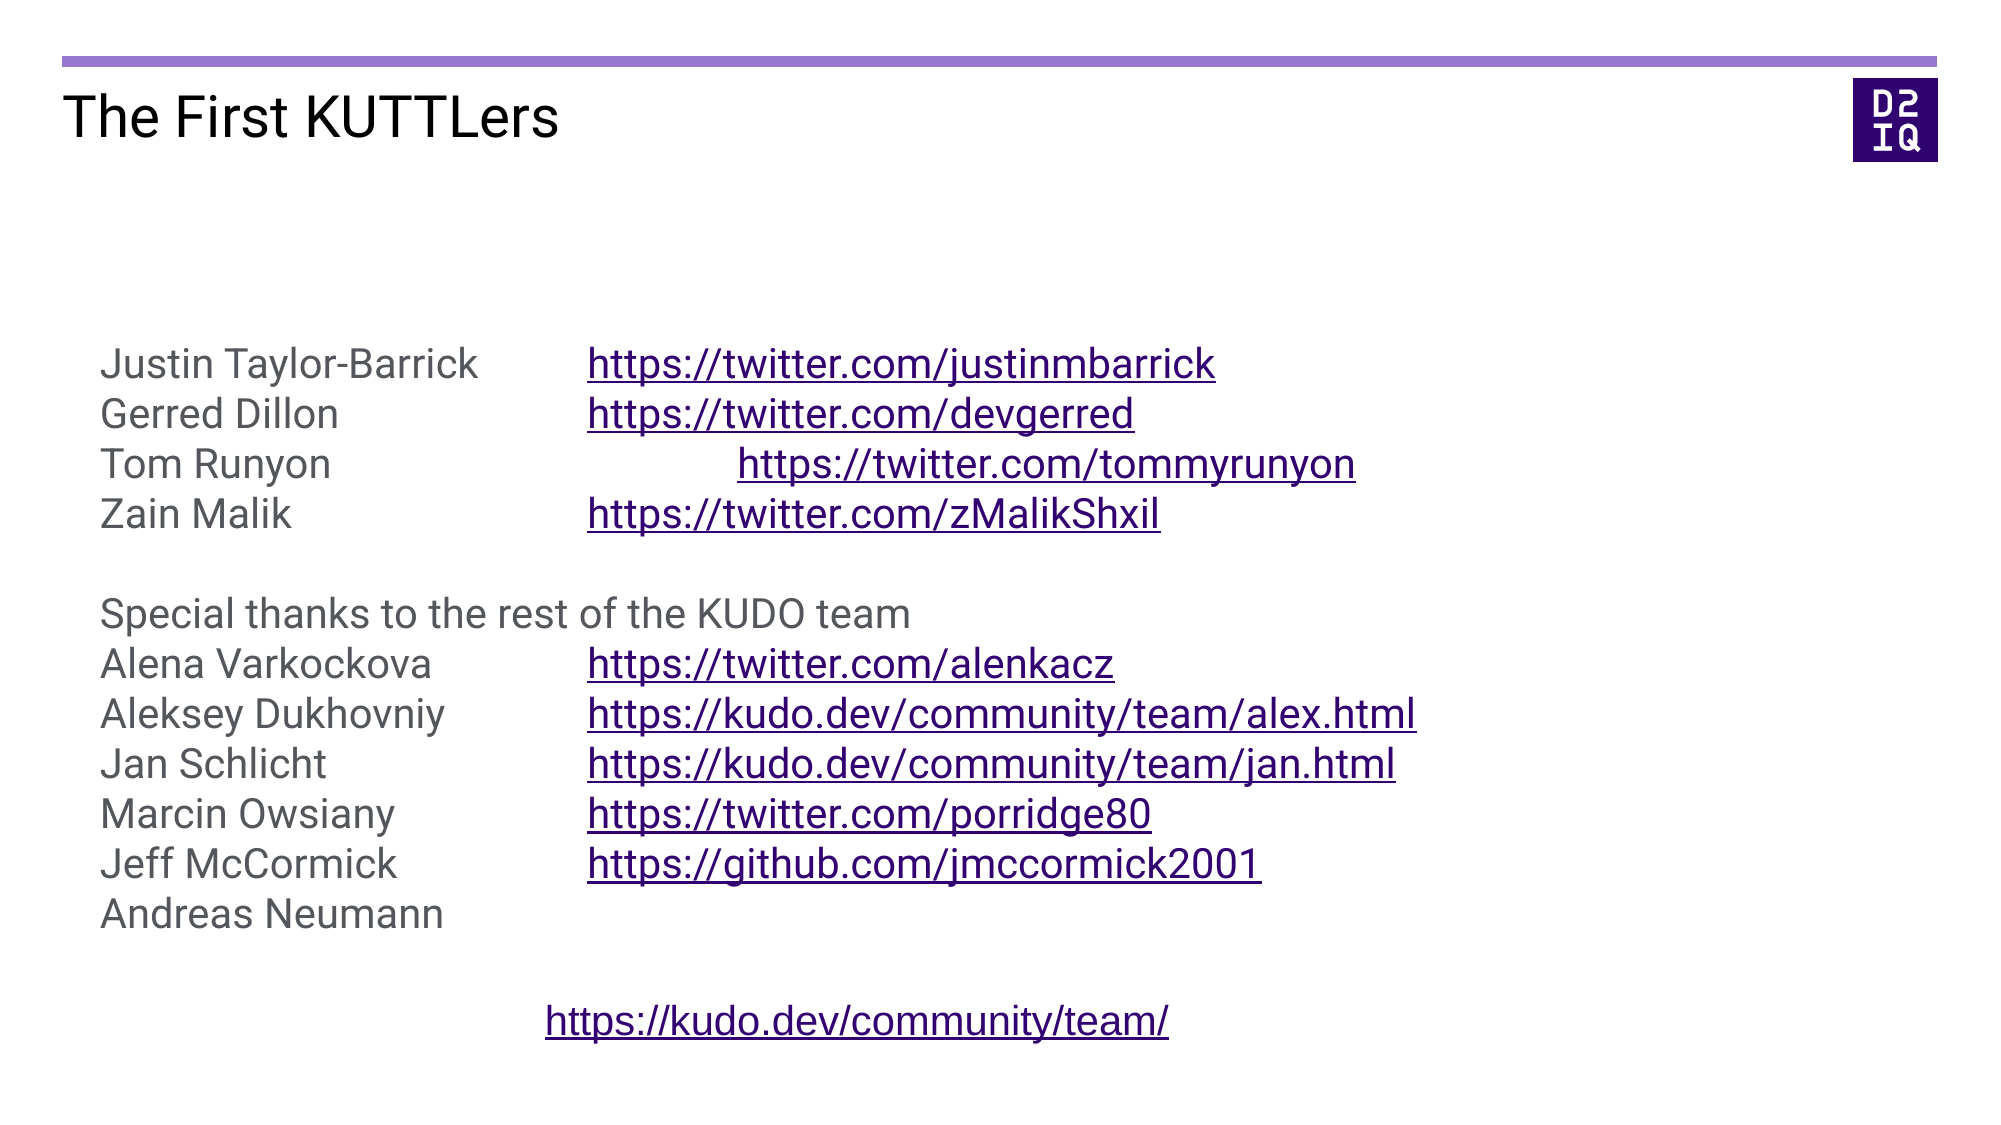

# The First KUTTLers

Justin Taylor-Barrick 	https://twitter.com/justinmbarrick
Gerred Dillon 		https://twitter.com/devgerred
Tom Runyon			https://twitter.com/tommyrunyon
Zain Malik 		https://twitter.com/zMalikShxil

Special thanks to the rest of the KUDO team
Alena Varkockova		https://twitter.com/alenkacz
Aleksey Dukhovniy	https://kudo.dev/community/team/alex.html
Jan Schlicht		https://kudo.dev/community/team/jan.html
Marcin Owsiany		https://twitter.com/porridge80
Jeff McCormick		https://github.com/jmccormick2001
Andreas Neumann
https://kudo.dev/community/team/